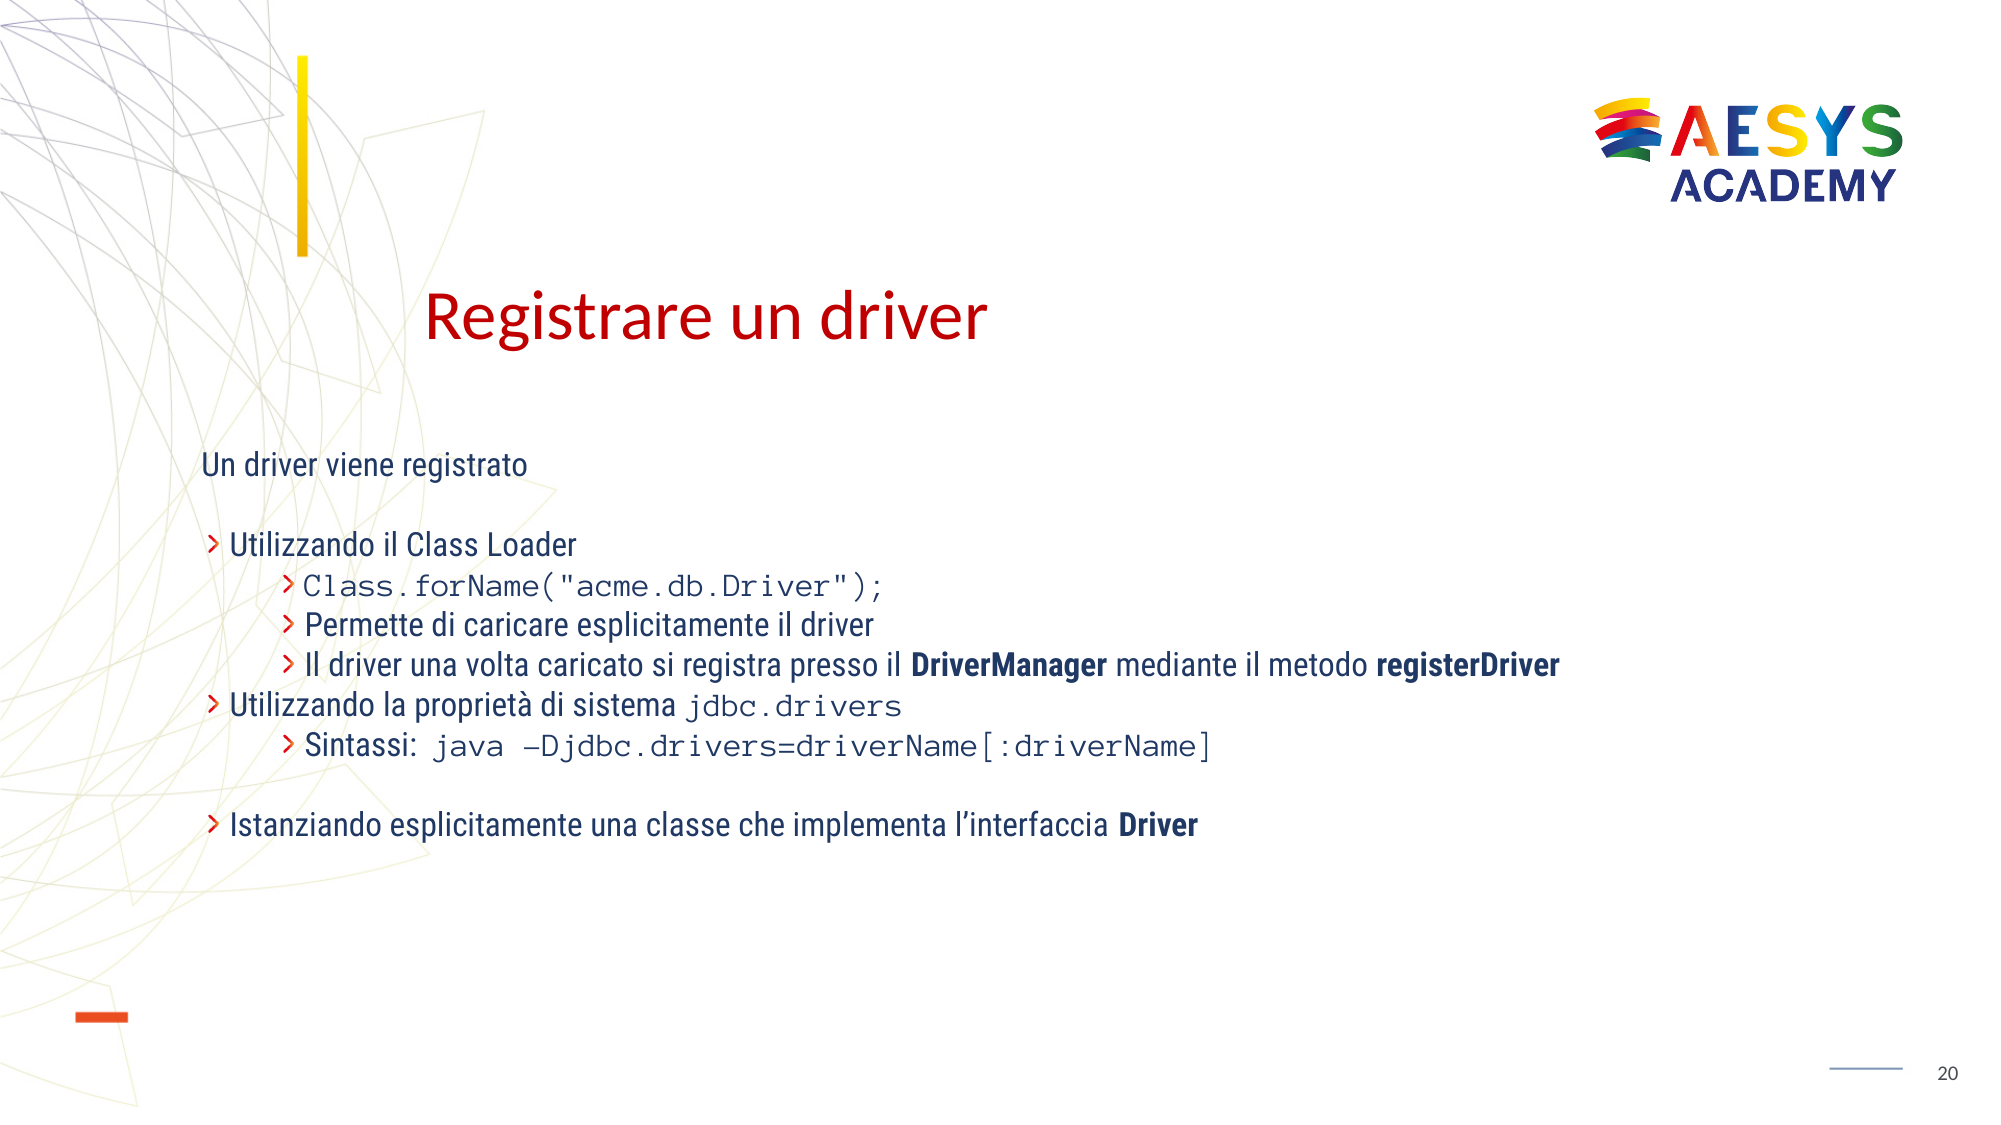

# Registrare un driver
Un driver viene registrato

Utilizzando il Class Loader
Class.forName("acme.db.Driver");
Permette di caricare esplicitamente il driver
Il driver una volta caricato si registra presso il DriverManager mediante il metodo registerDriver
Utilizzando la proprietà di sistema jdbc.drivers
Sintassi:  java –Djdbc.drivers=driverName[:driverName]

Istanziando esplicitamente una classe che implementa l’interfaccia Driver

20